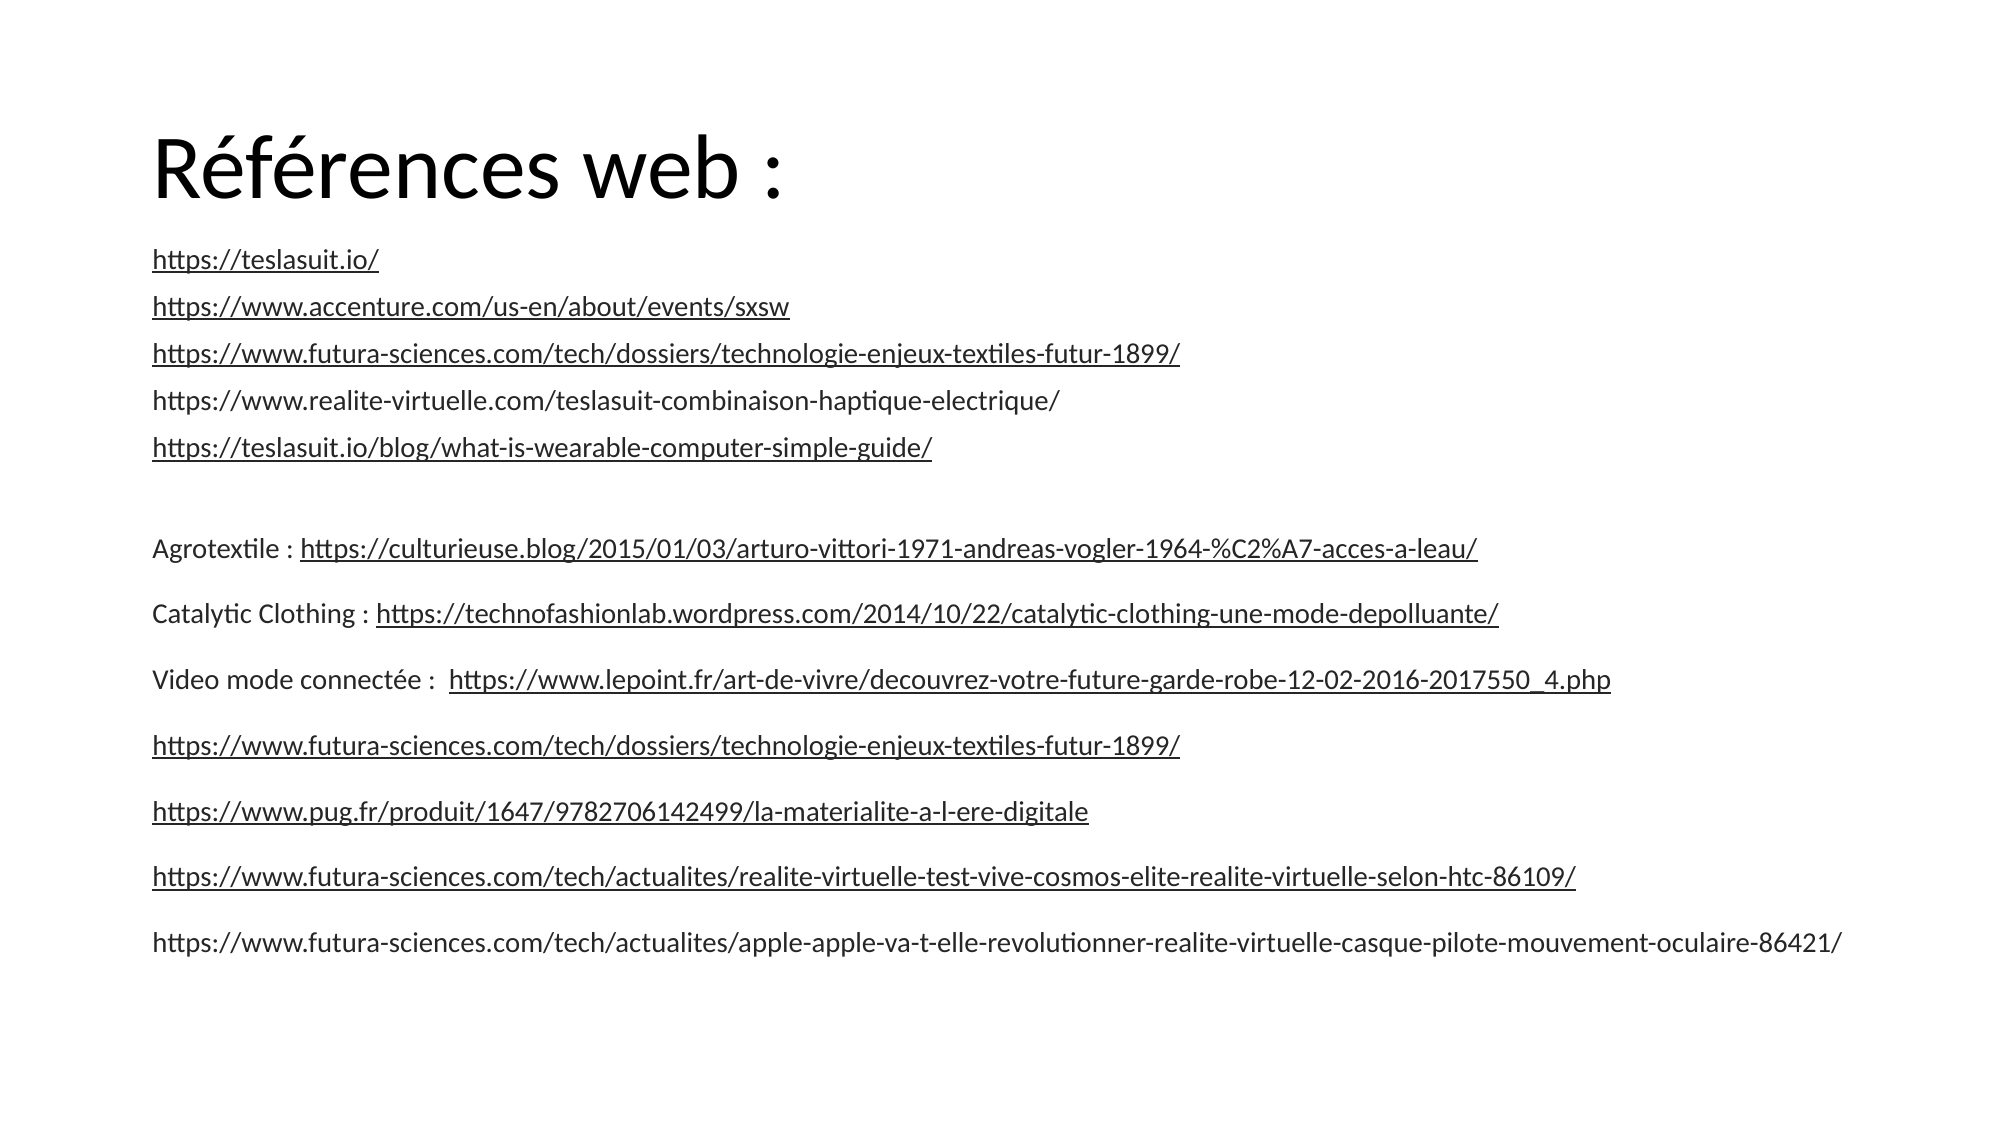

# Références web :
https://teslasuit.io/
https://www.accenture.com/us-en/about/events/sxsw
https://www.futura-sciences.com/tech/dossiers/technologie-enjeux-textiles-futur-1899/
https://www.realite-virtuelle.com/teslasuit-combinaison-haptique-electrique/
https://teslasuit.io/blog/what-is-wearable-computer-simple-guide/

Agrotextile : https://culturieuse.blog/2015/01/03/arturo-vittori-1971-andreas-vogler-1964-%C2%A7-acces-a-leau/
Catalytic Clothing : https://technofashionlab.wordpress.com/2014/10/22/catalytic-clothing-une-mode-depolluante/
Video mode connectée :  https://www.lepoint.fr/art-de-vivre/decouvrez-votre-future-garde-robe-12-02-2016-2017550_4.php
https://www.futura-sciences.com/tech/dossiers/technologie-enjeux-textiles-futur-1899/
https://www.pug.fr/produit/1647/9782706142499/la-materialite-a-l-ere-digitale
https://www.futura-sciences.com/tech/actualites/realite-virtuelle-test-vive-cosmos-elite-realite-virtuelle-selon-htc-86109/
https://www.futura-sciences.com/tech/actualites/apple-apple-va-t-elle-revolutionner-realite-virtuelle-casque-pilote-mouvement-oculaire-86421/